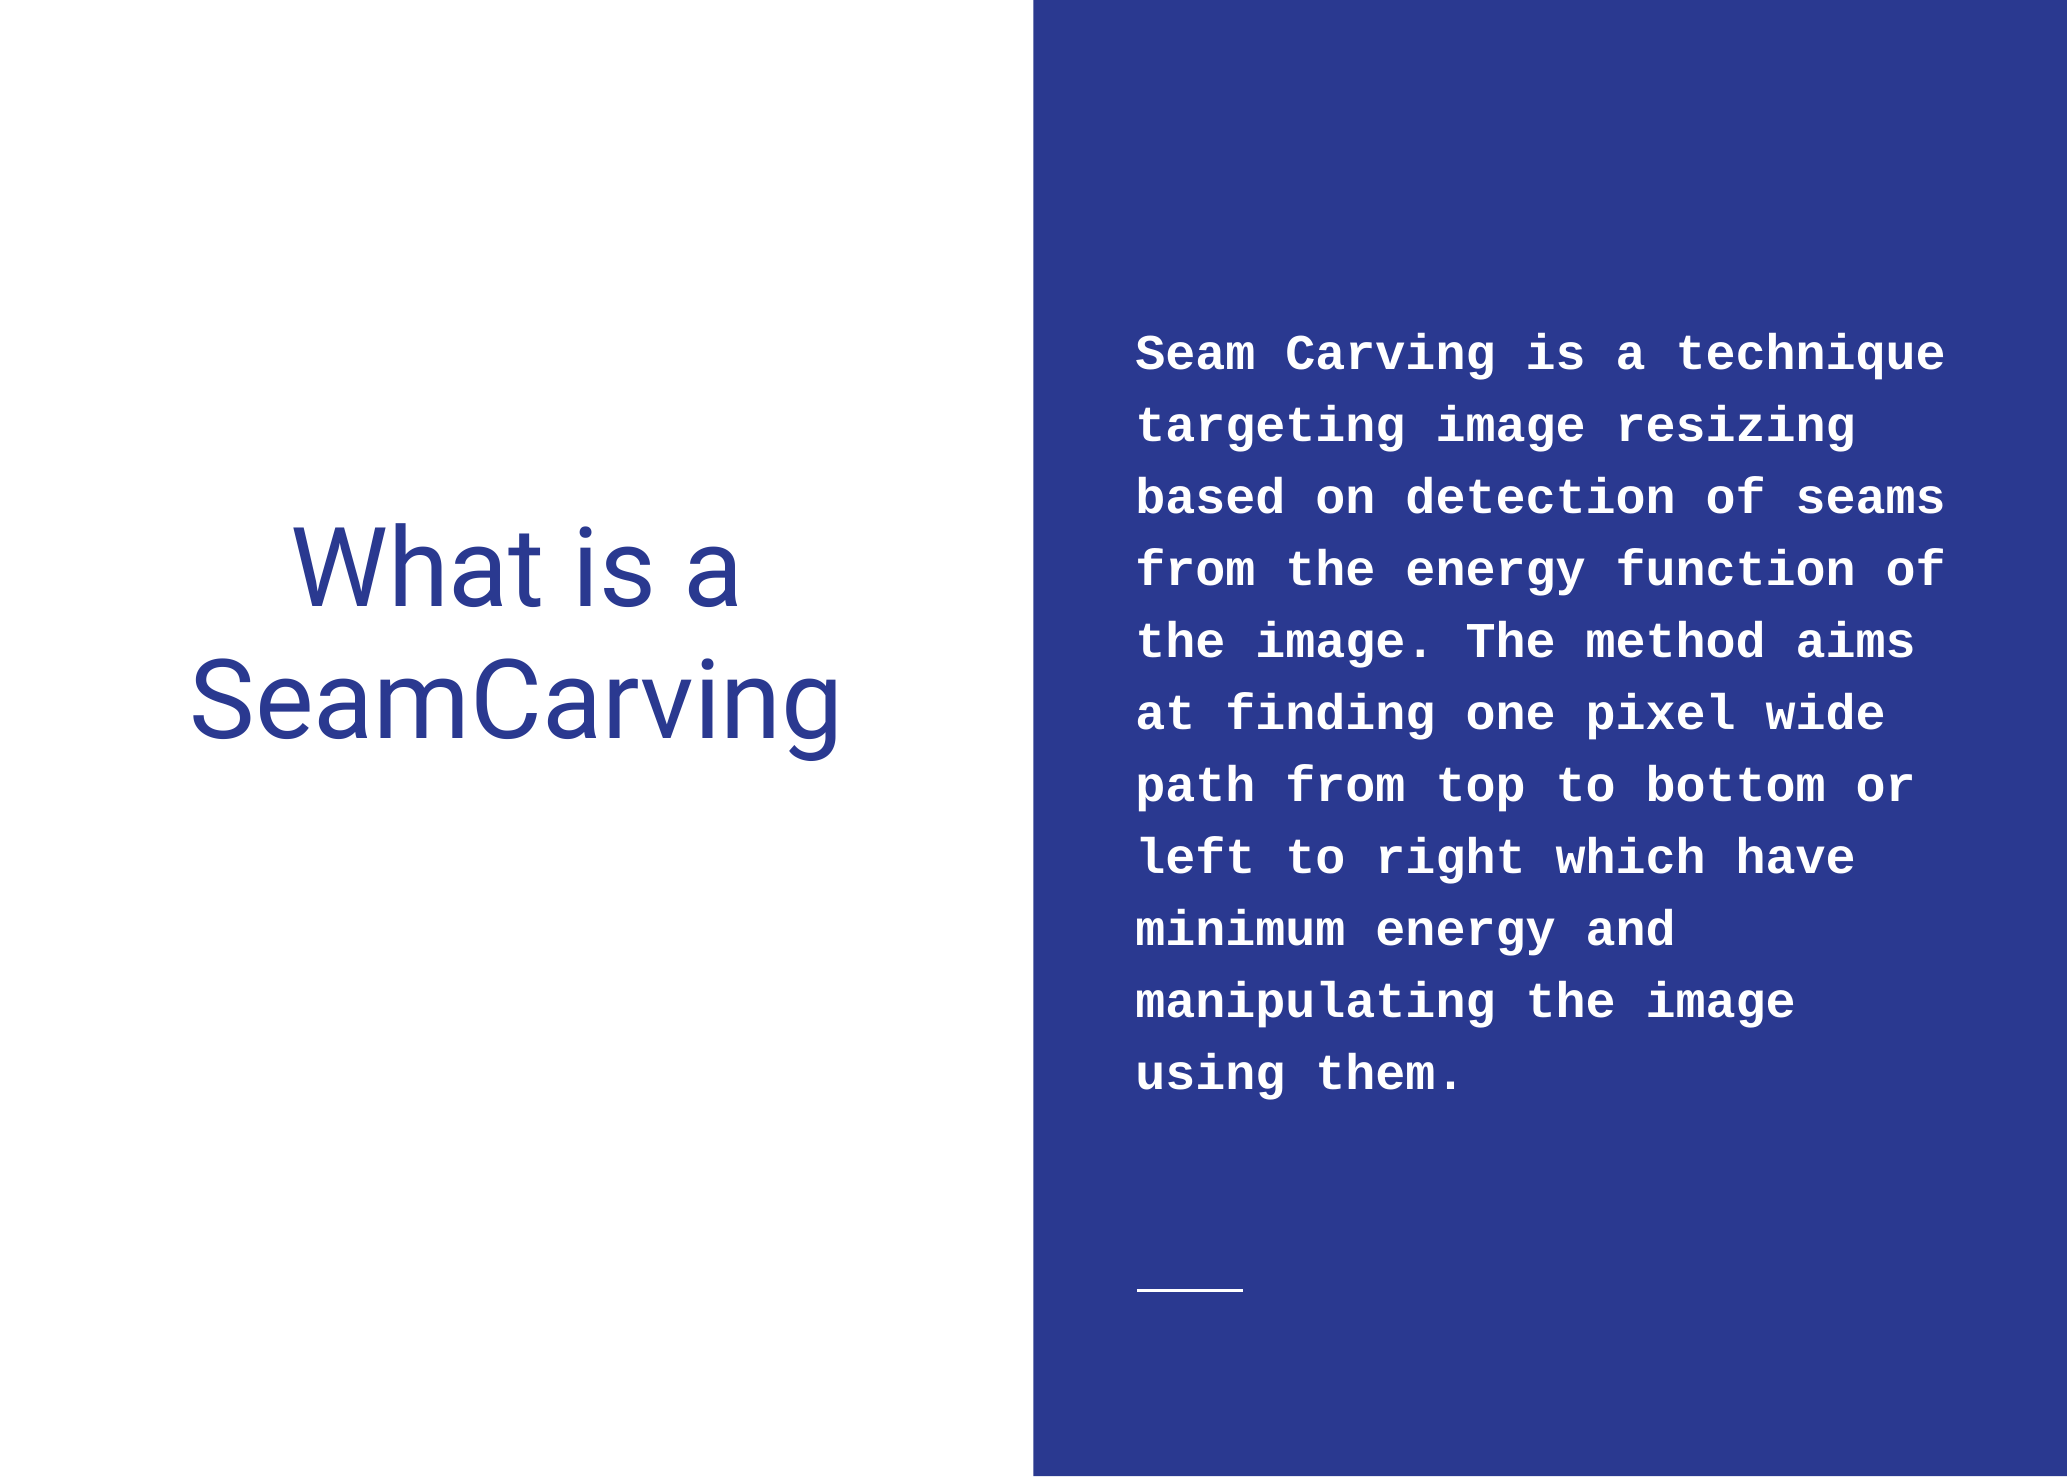

Seam Carving is a technique targeting image resizing based on detection of seams from the energy function of the image. The method aims at finding one pixel wide path from top to bottom or left to right which have minimum energy and manipulating the image using them.

# What is a SeamCarving